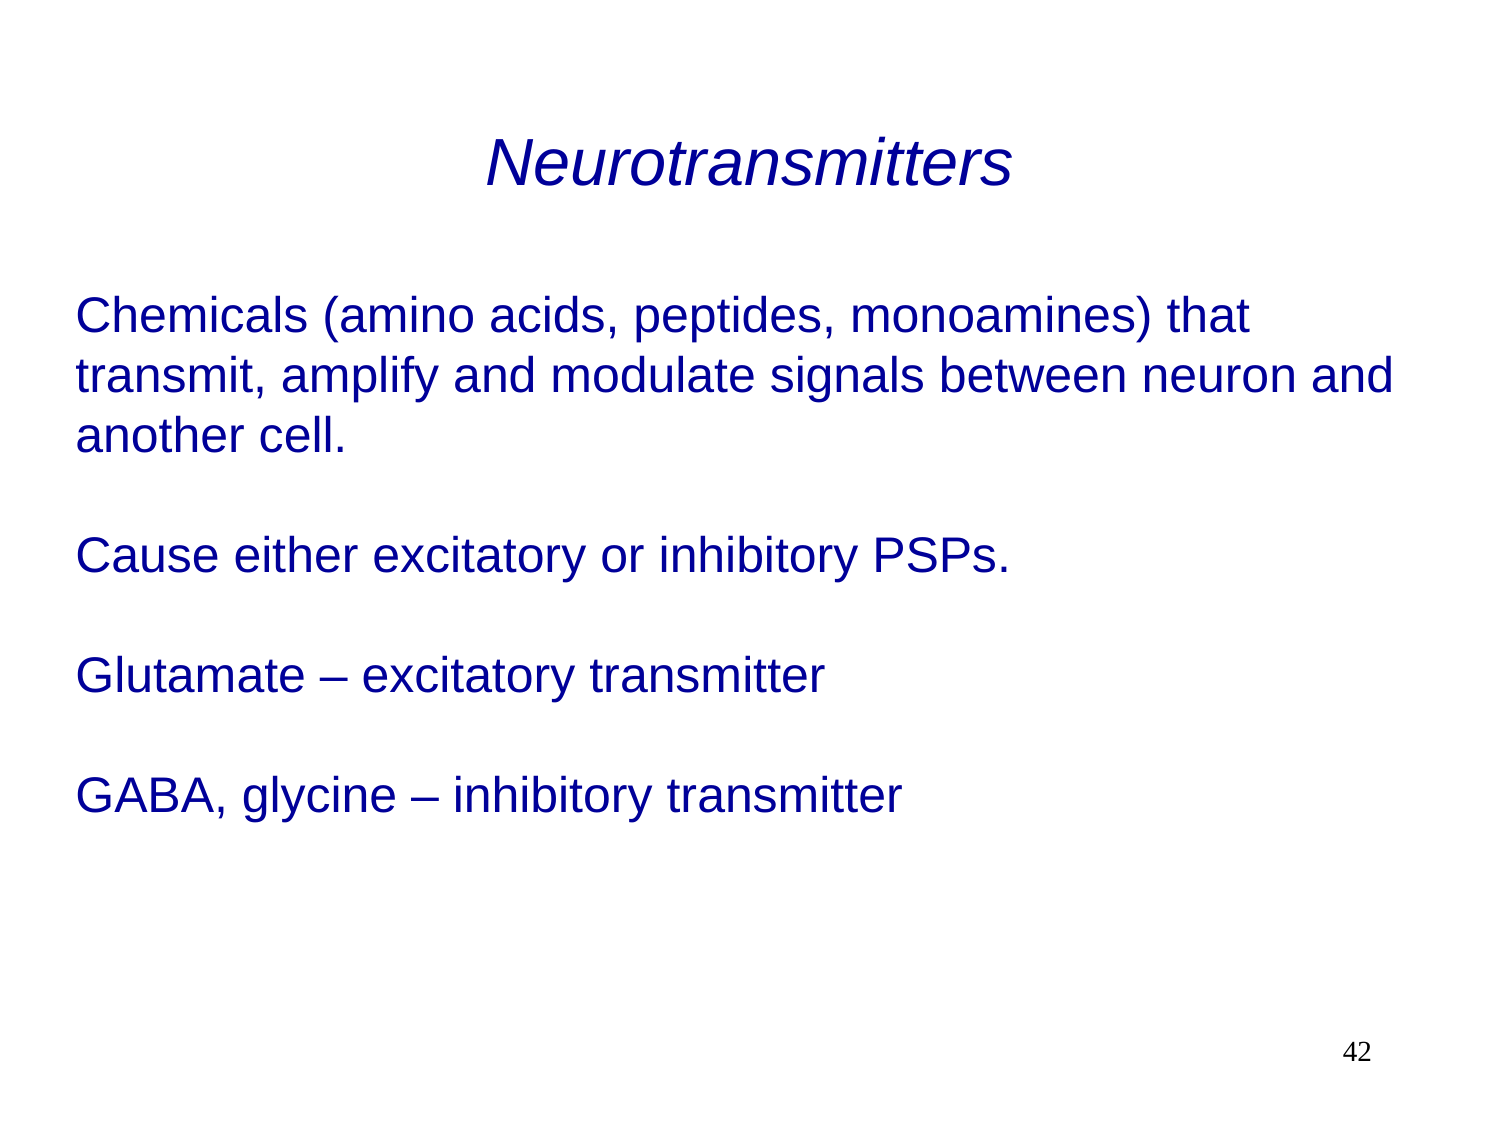

# Neurotransmitters
Chemicals (amino acids, peptides, monoamines) that transmit, amplify and modulate signals between neuron and  another cell.

Cause either excitatory or inhibitory PSPs.

Glutamate – excitatory transmitter

GABA, glycine – inhibitory transmitter
42